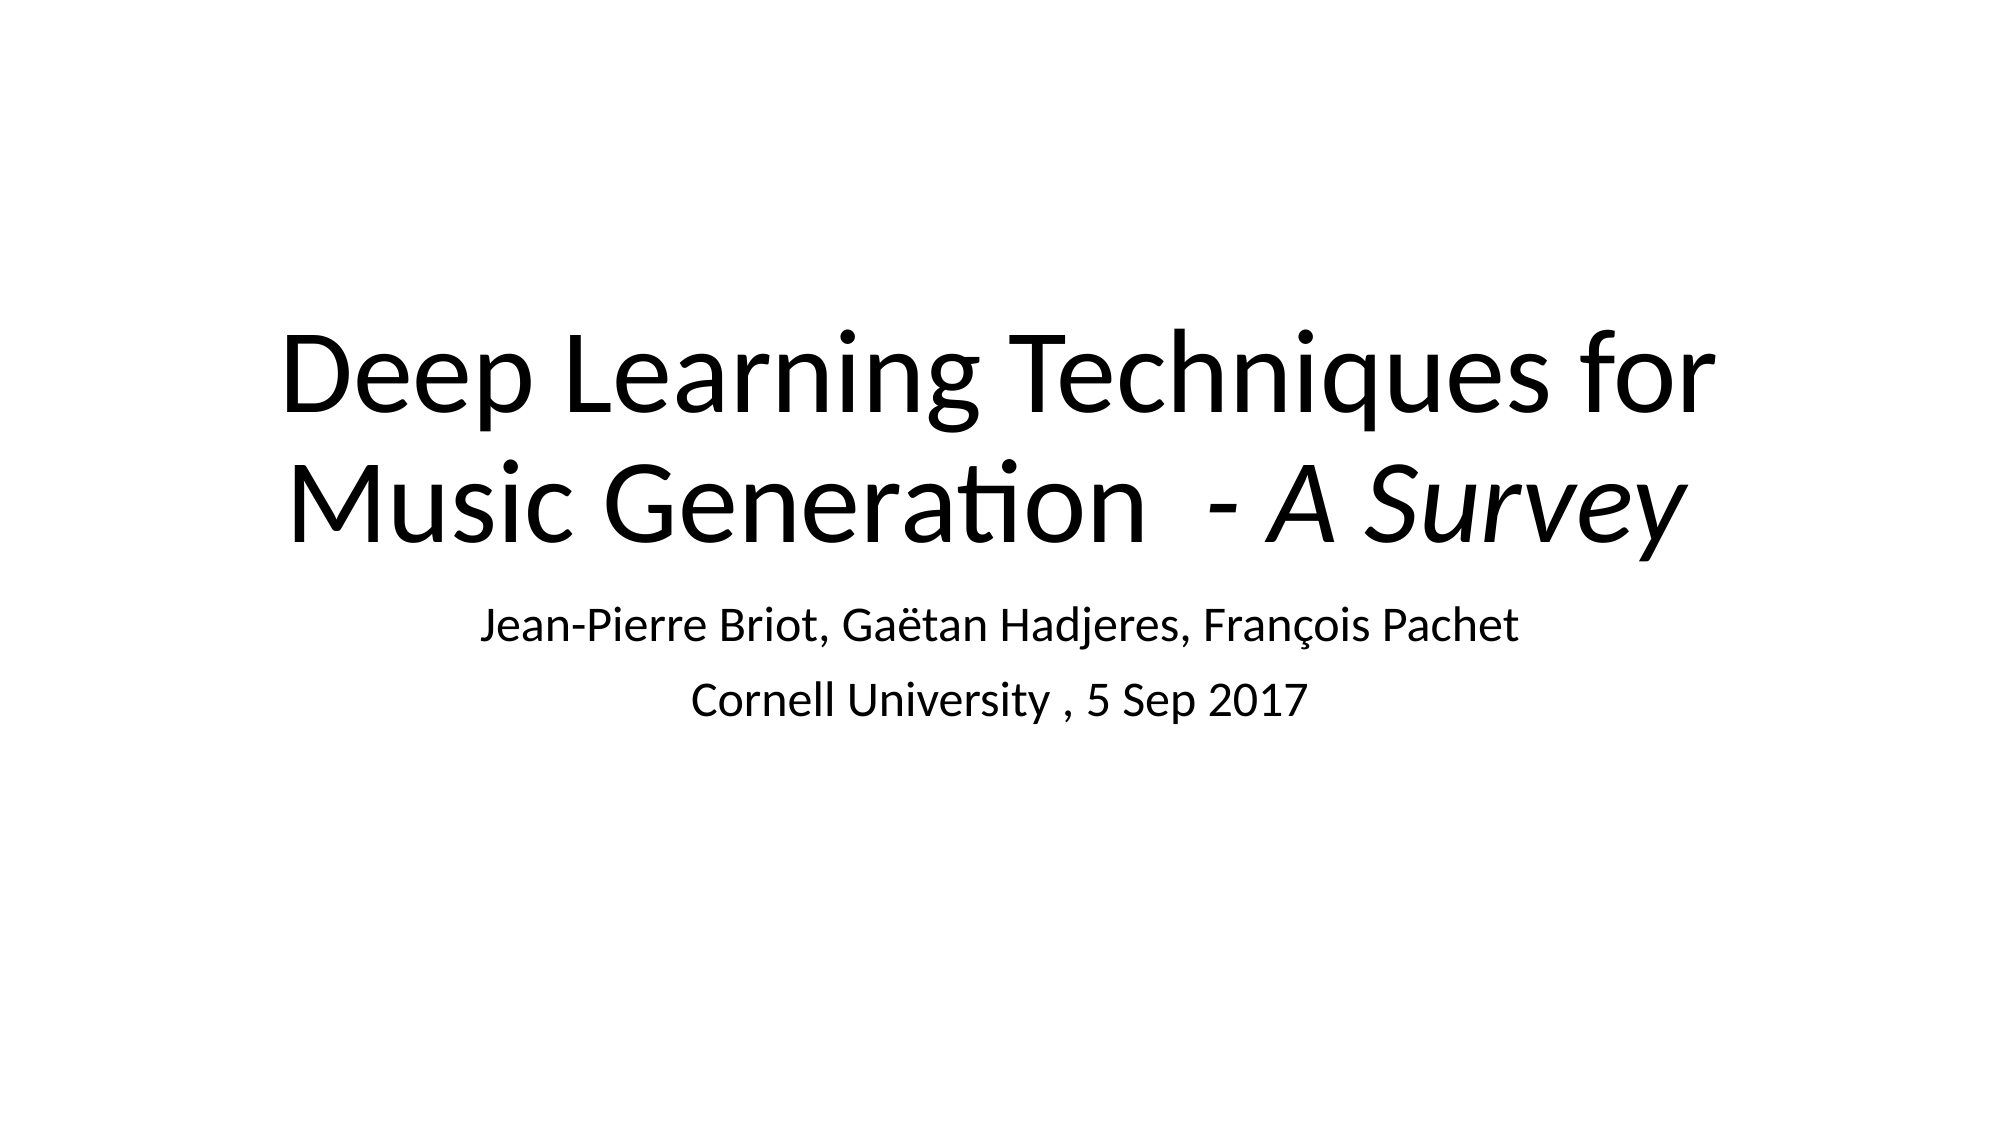

# Deep Learning Techniques for Music Generation  - A Survey
Jean-Pierre Briot, Gaëtan Hadjeres, François Pachet
Cornell University , 5 Sep 2017